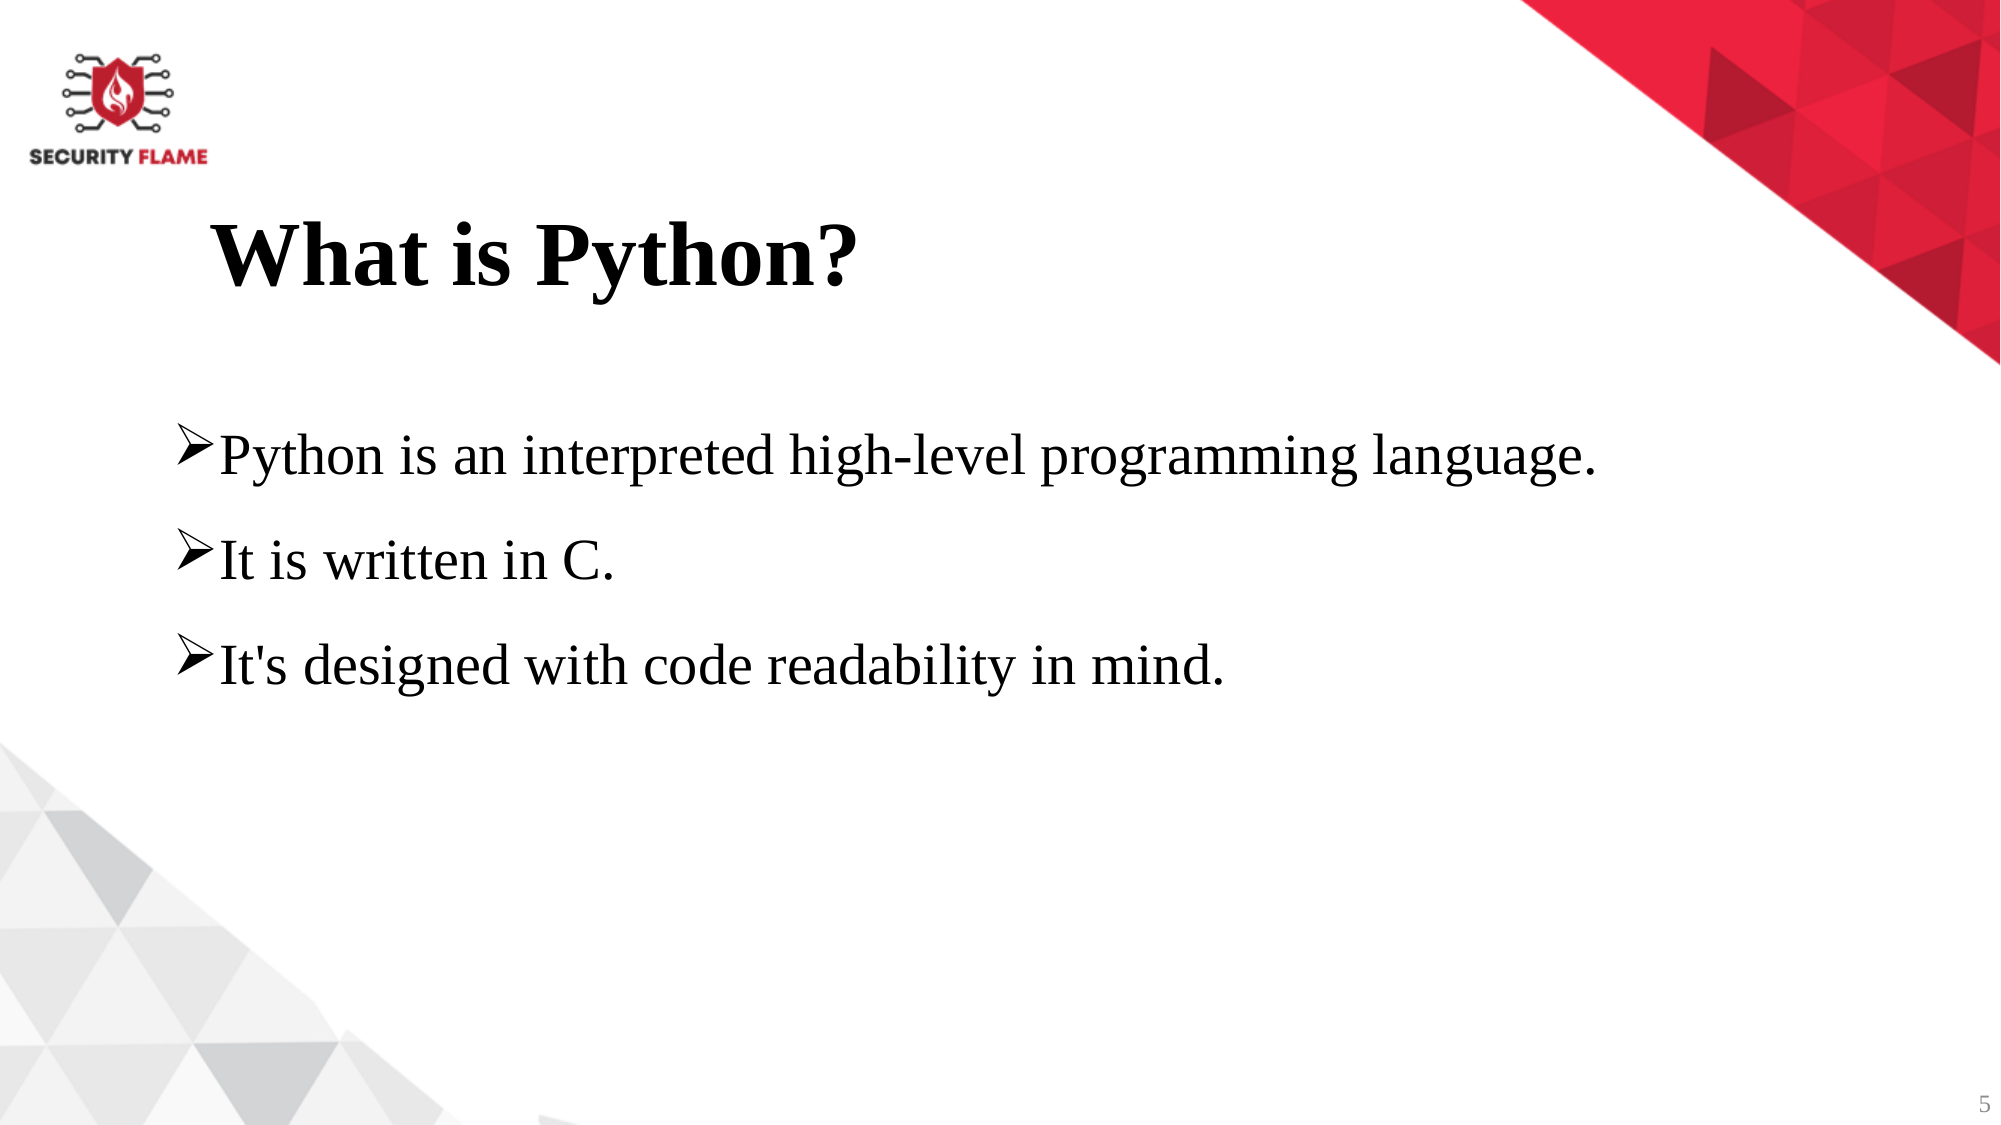

What is Python?
Python is an interpreted high-level programming language.
It is written in C.
It's designed with code readability in mind.
5